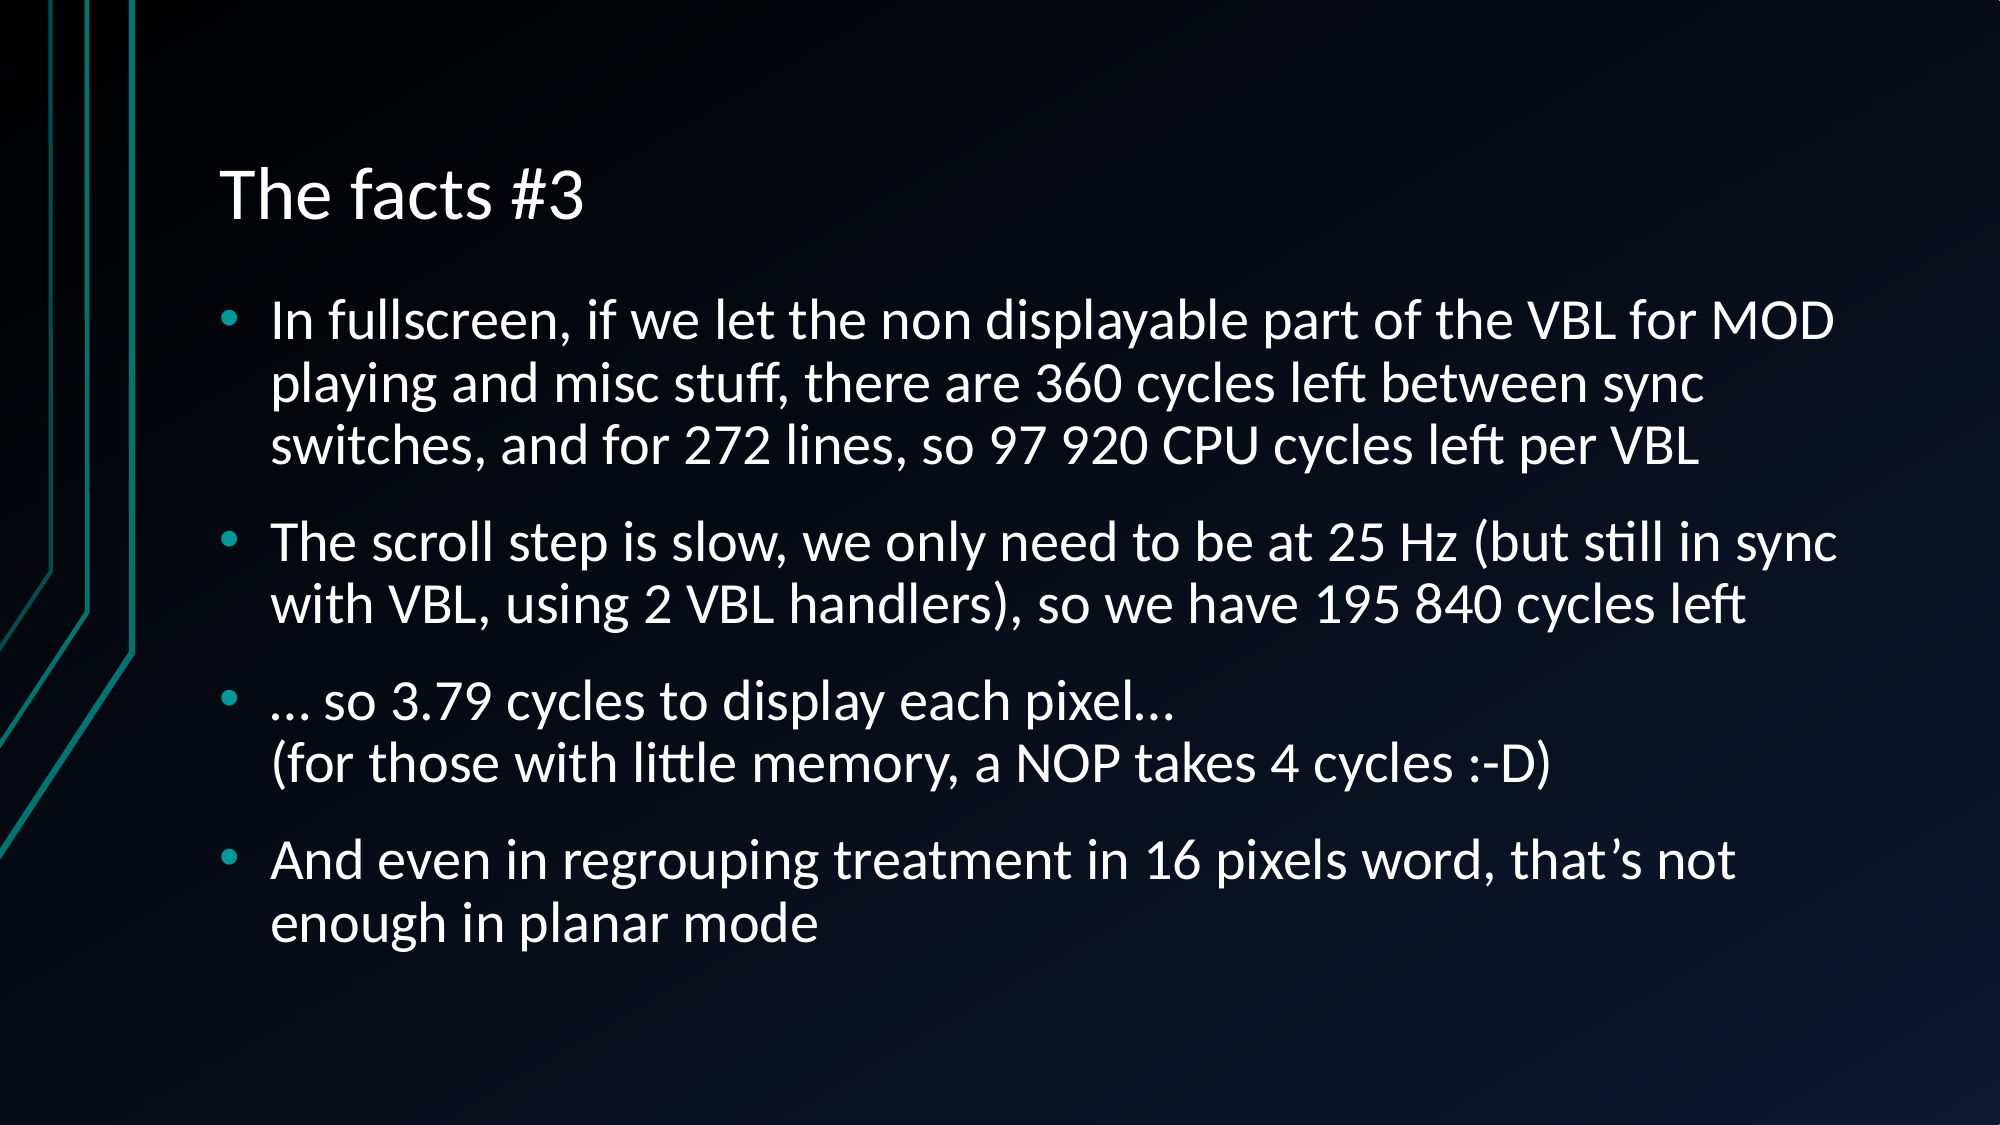

# The facts #3
In fullscreen, if we let the non displayable part of the VBL for MOD playing and misc stuff, there are 360 cycles left between sync switches, and for 272 lines, so 97 920 CPU cycles left per VBL
The scroll step is slow, we only need to be at 25 Hz (but still in sync with VBL, using 2 VBL handlers), so we have 195 840 cycles left
… so 3.79 cycles to display each pixel…
(for those with little memory, a NOP takes 4 cycles :-D)
And even in regrouping treatment in 16 pixels word, that’s not enough in planar mode